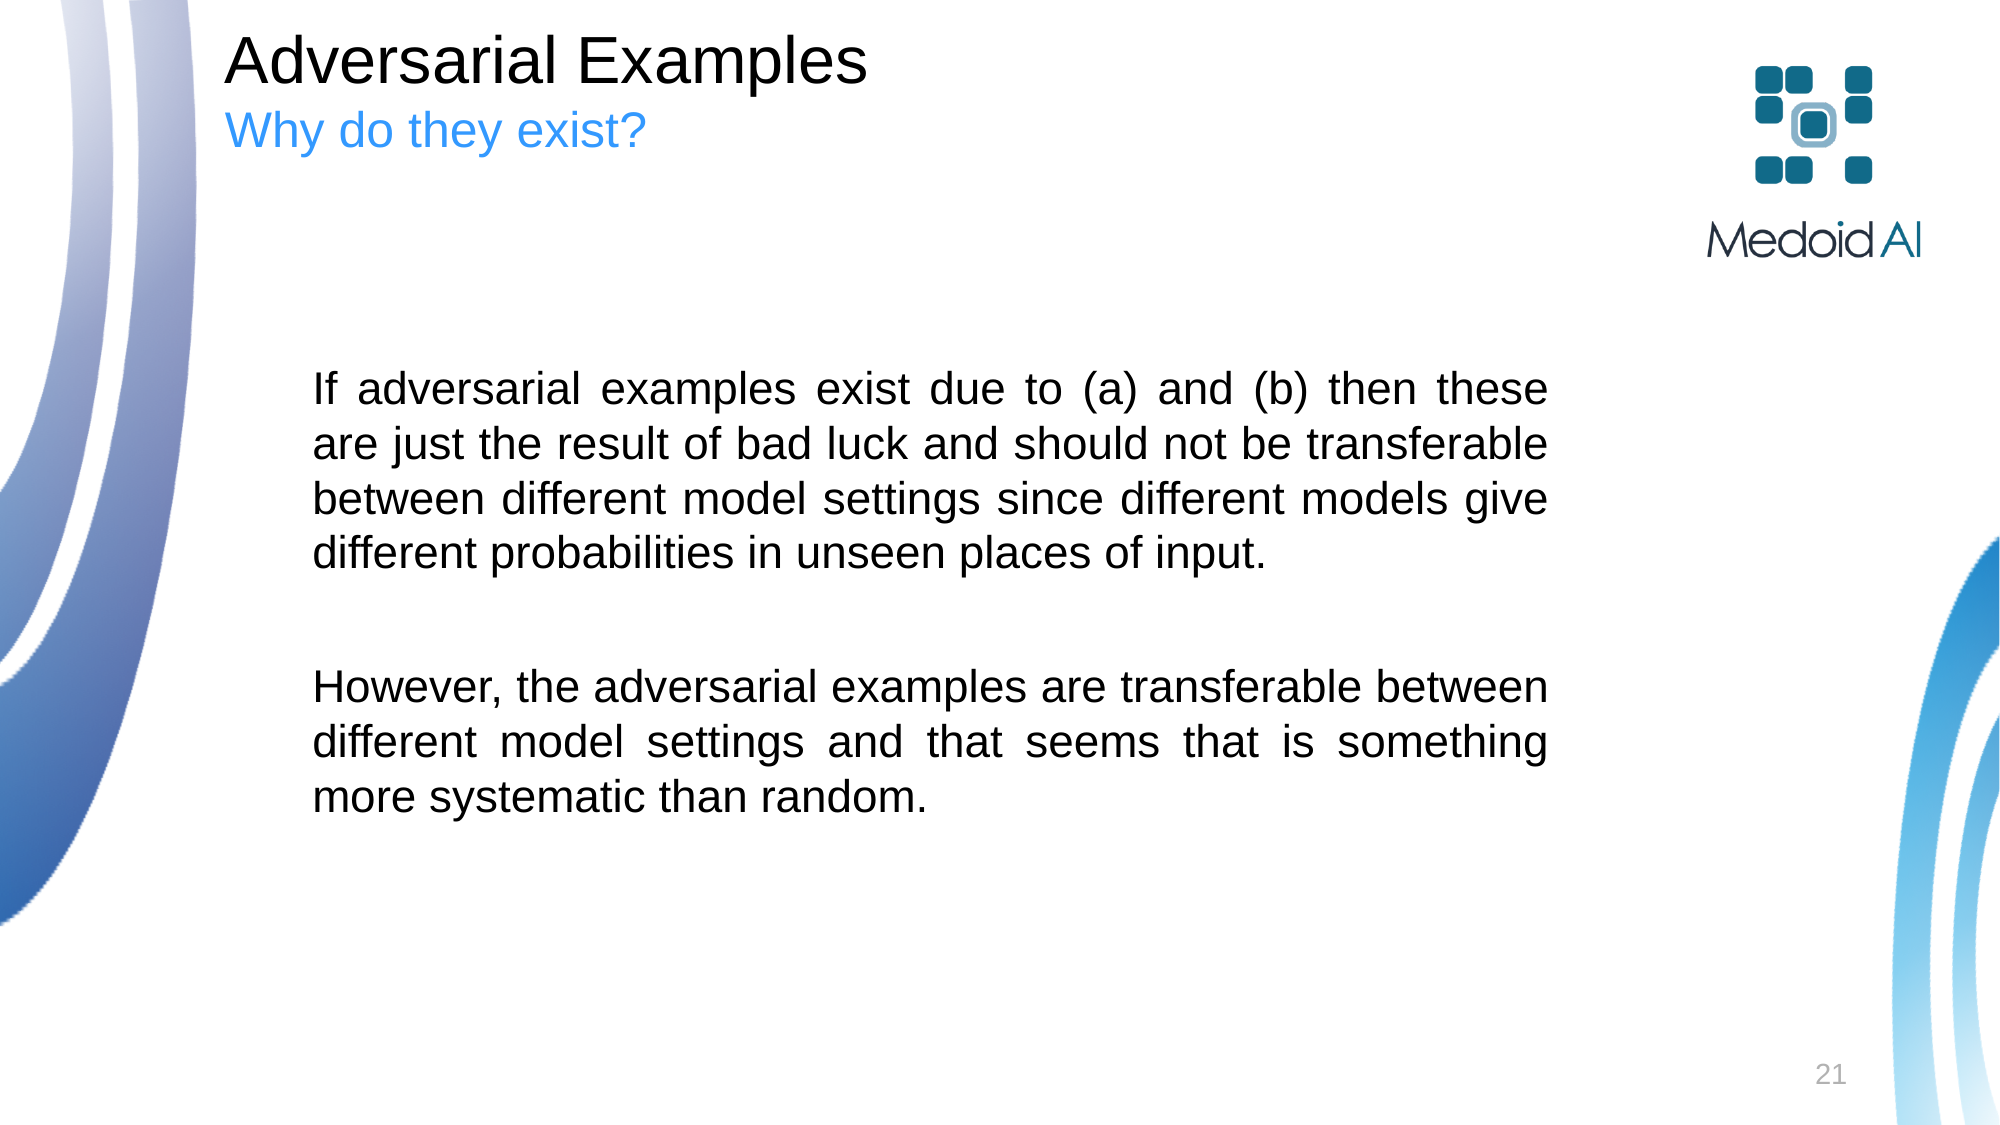

Adversarial Examples
Why do they exist?
If adversarial examples exist due to (a) and (b) then these are just the result of bad luck and should not be transferable between different model settings since different models give different probabilities in unseen places of input.

However, the adversarial examples are transferable between different model settings and that seems that is something more systematic than random.
21